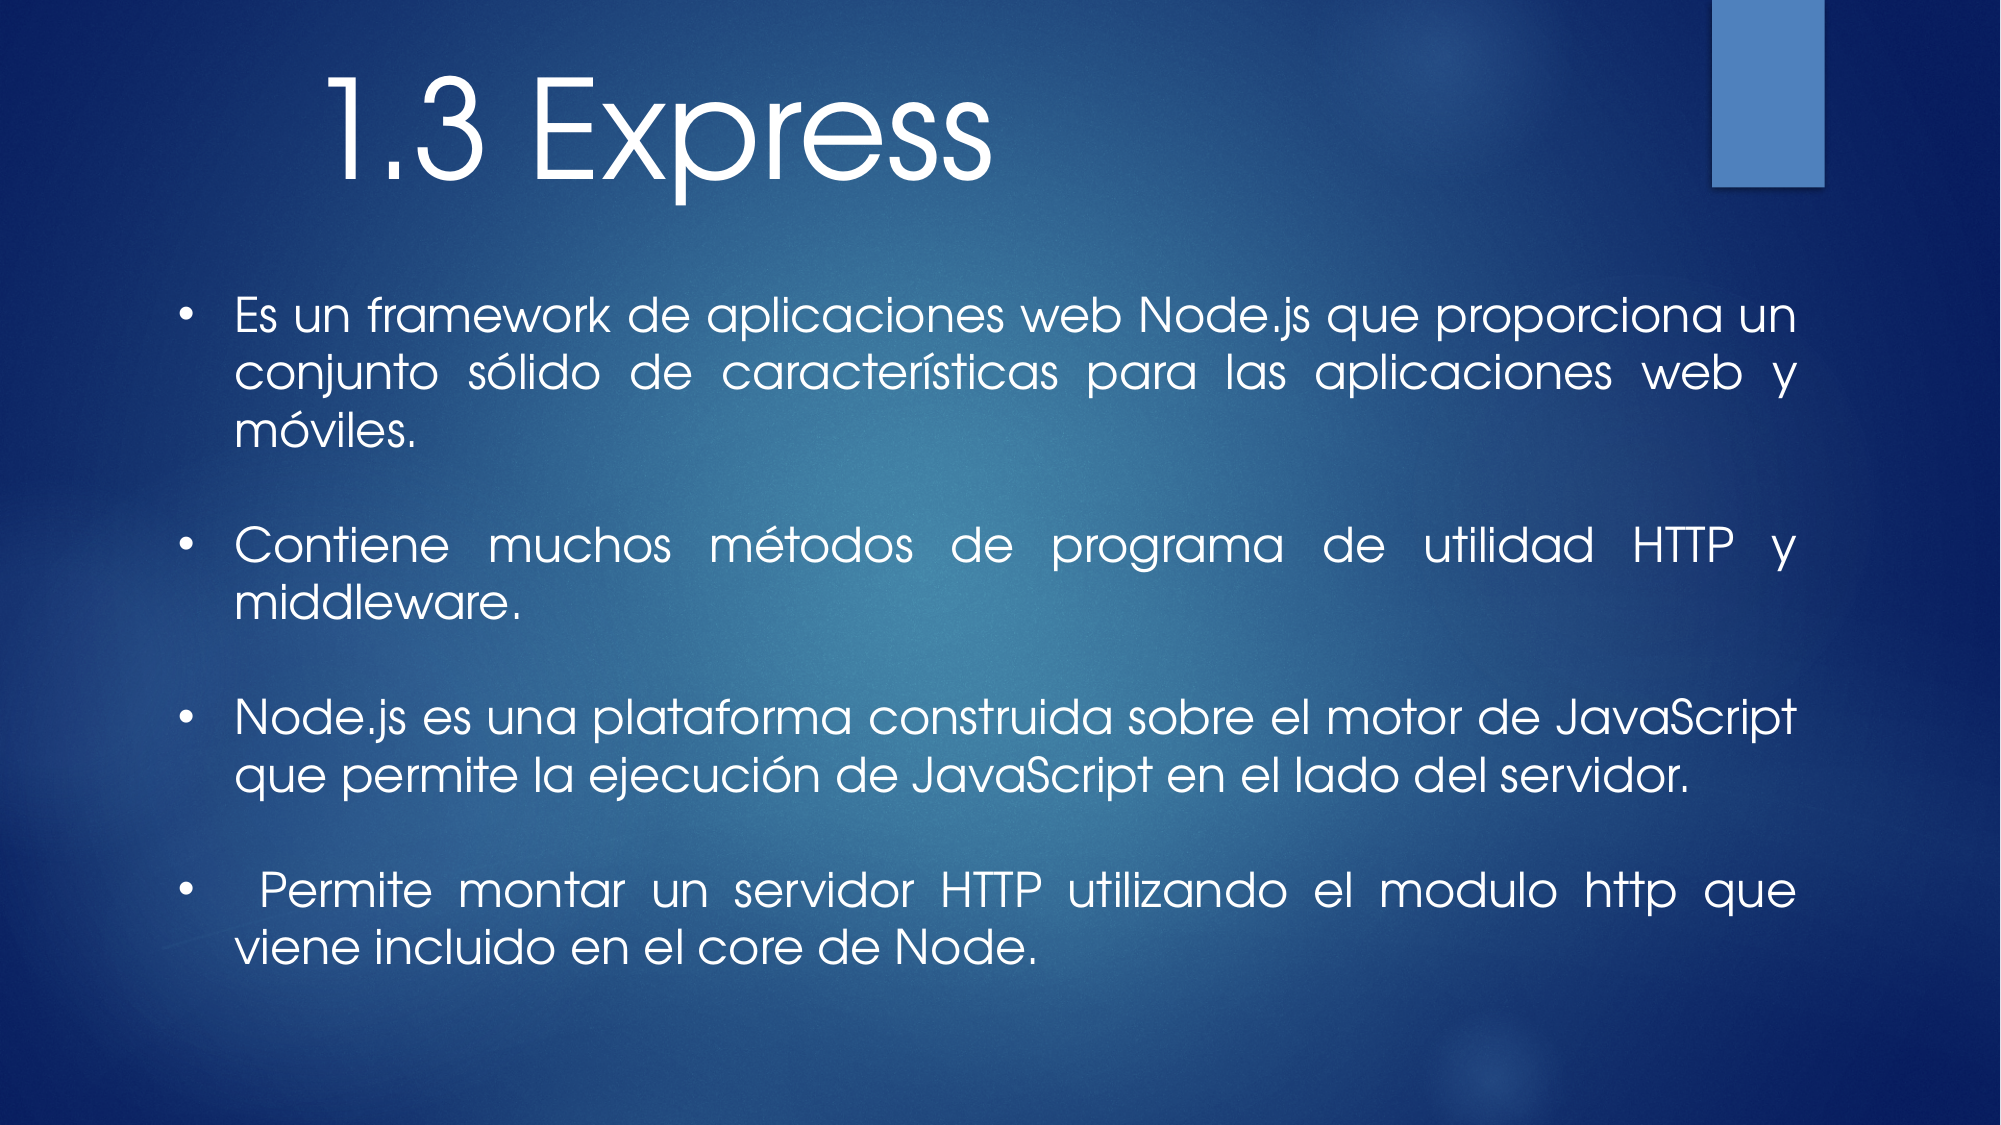

# 1.3 Express
Es un framework de aplicaciones web Node.js que proporciona un conjunto sólido de características para las aplicaciones web y móviles.

Contiene muchos métodos de programa de utilidad HTTP y middleware.

Node.js es una plataforma construida sobre el motor de JavaScript que permite la ejecución de JavaScript en el lado del servidor.

 Permite montar un servidor HTTP utilizando el modulo http que viene incluido en el core de Node.